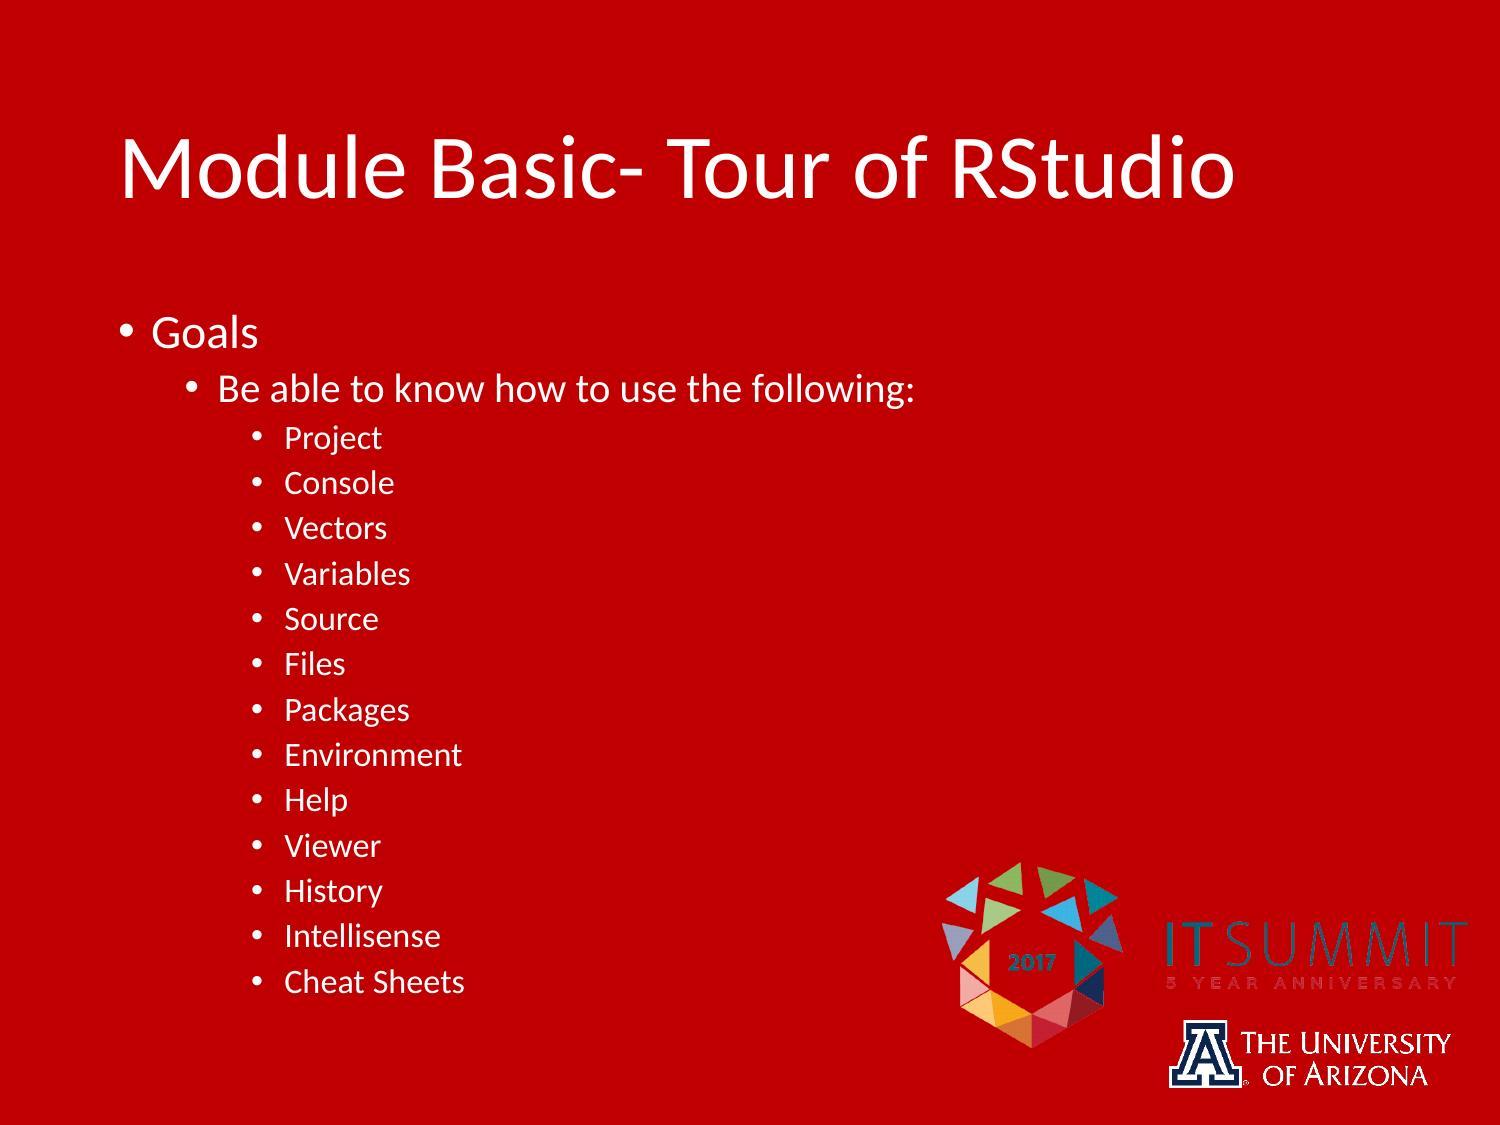

# Module Basic- Tour of RStudio
Goals
Be able to know how to use the following:
Project
Console
Vectors
Variables
Source
Files
Packages
Environment
Help
Viewer
History
Intellisense
Cheat Sheets